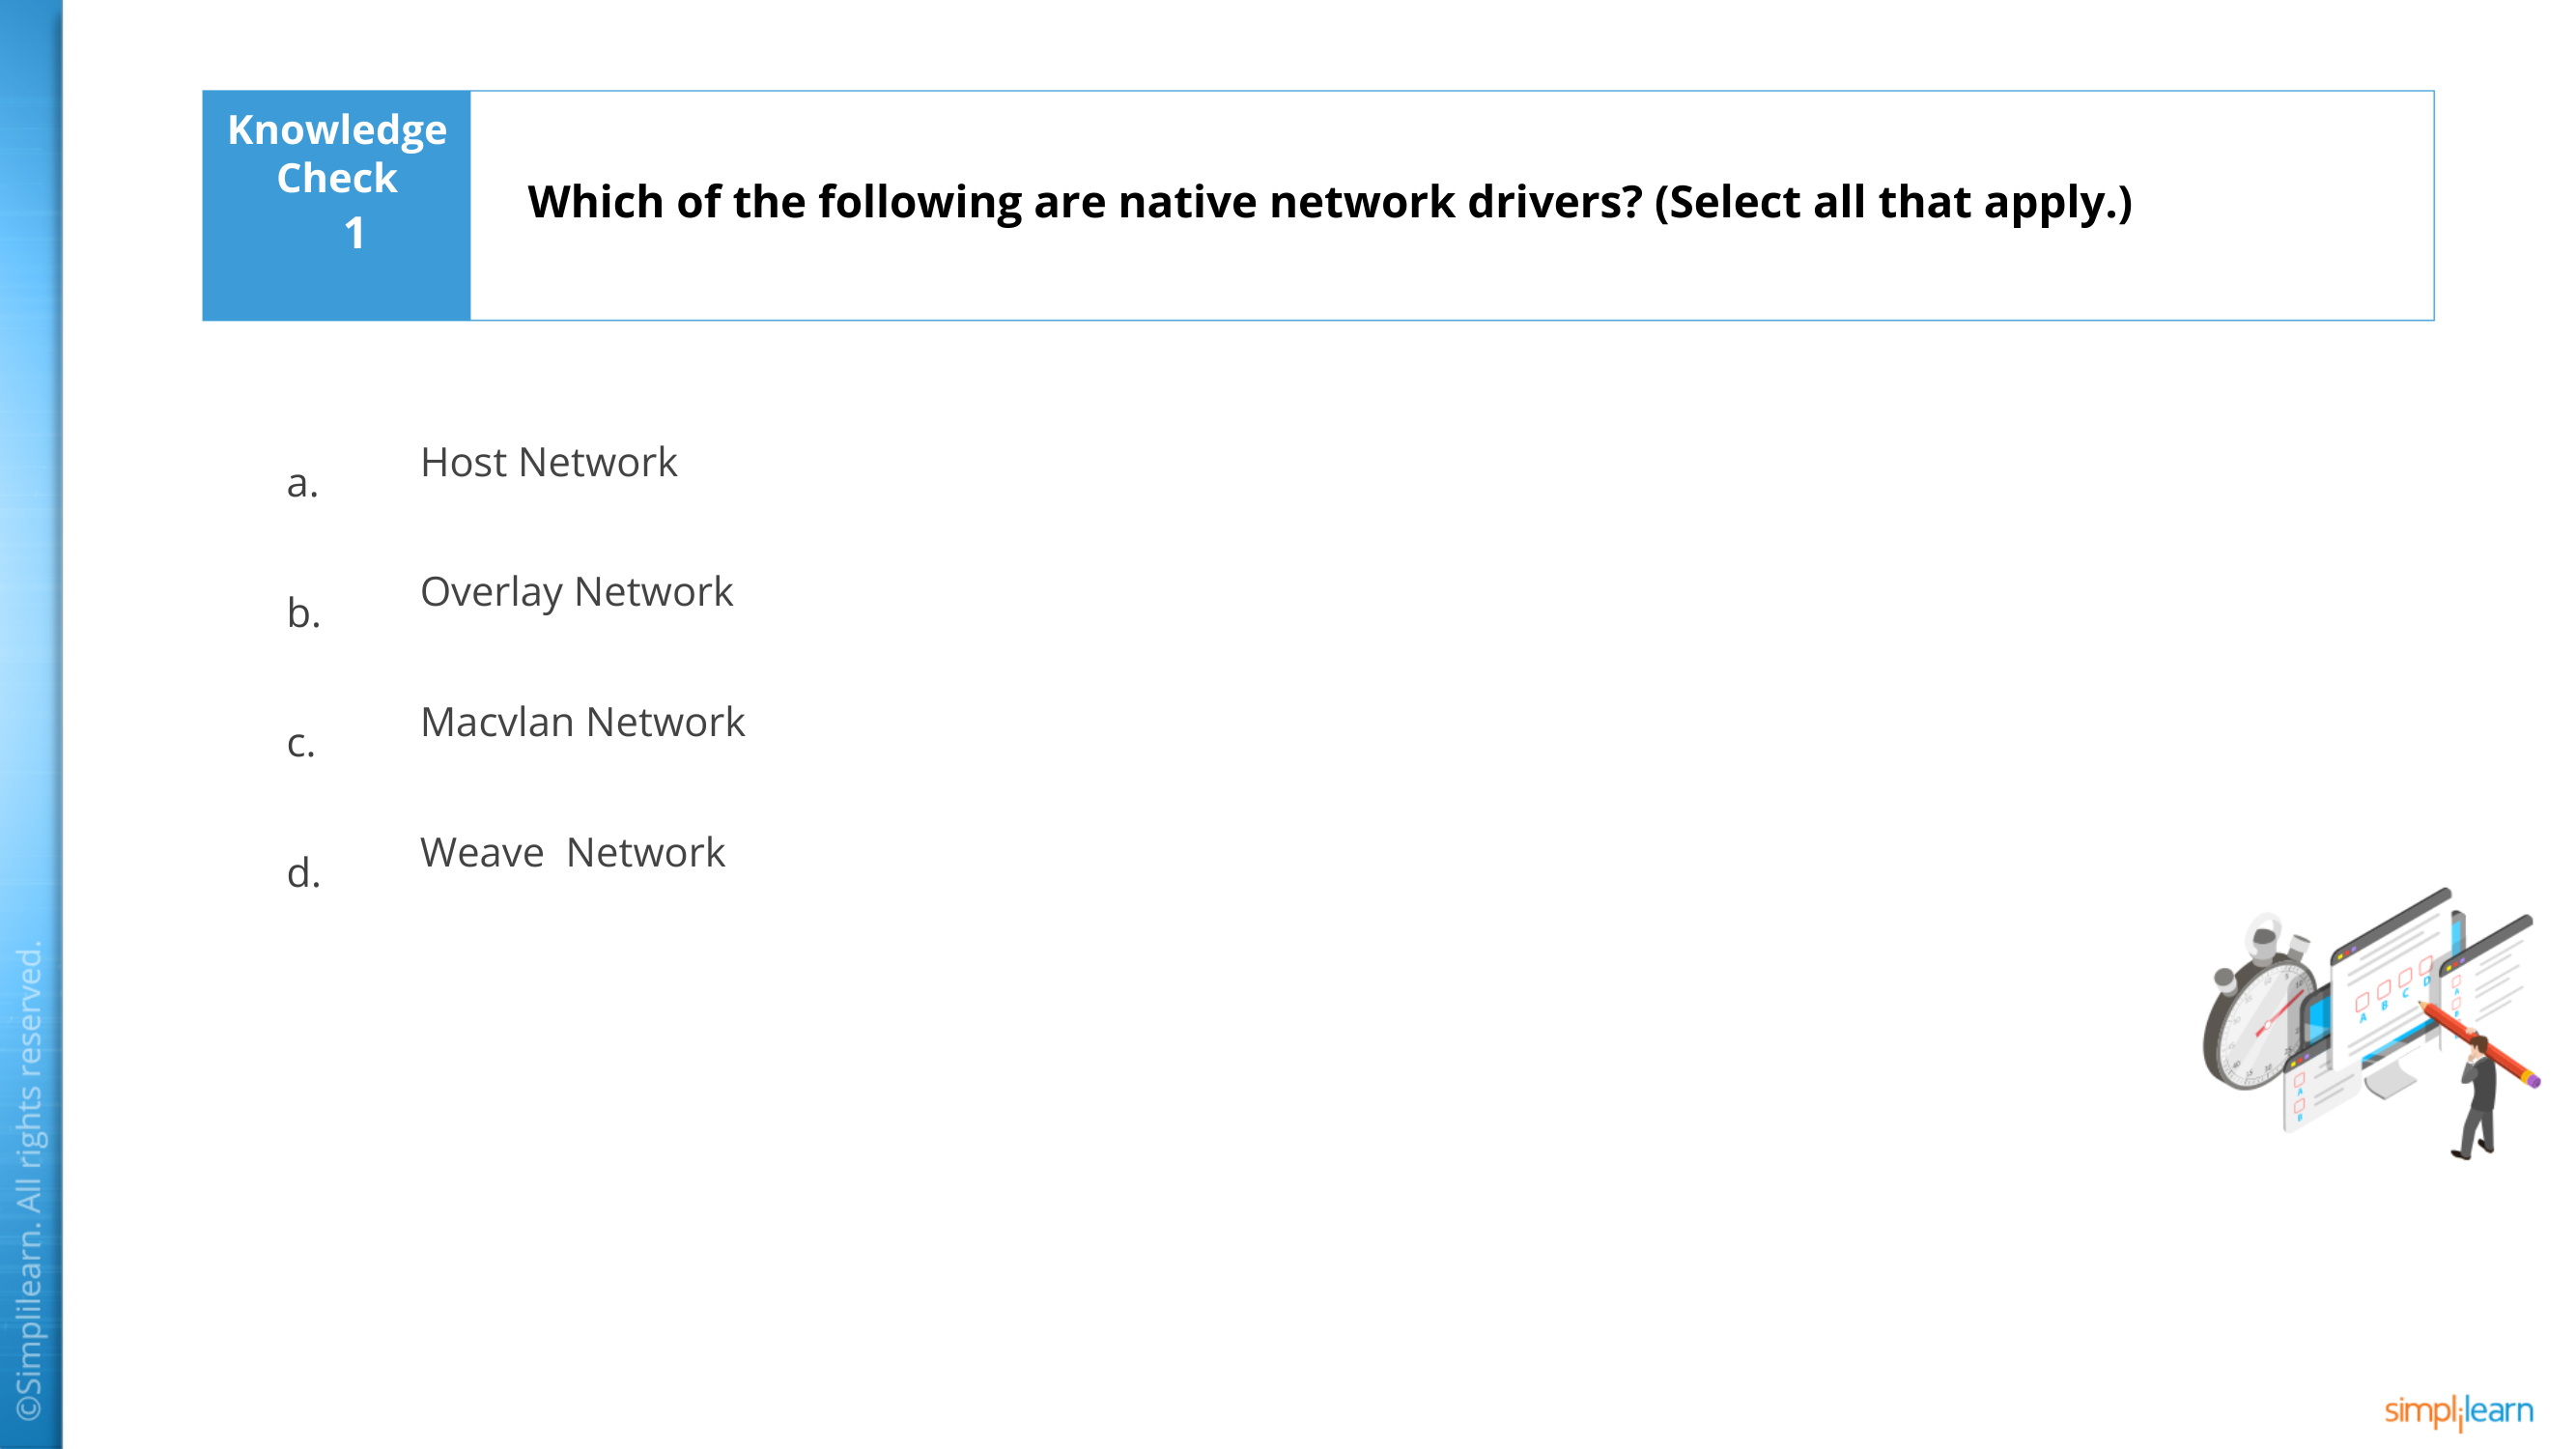

Which of the following are native network drivers? (Select all that apply.)
1
Host Network
Overlay Network
Macvlan Network
Weave  Network